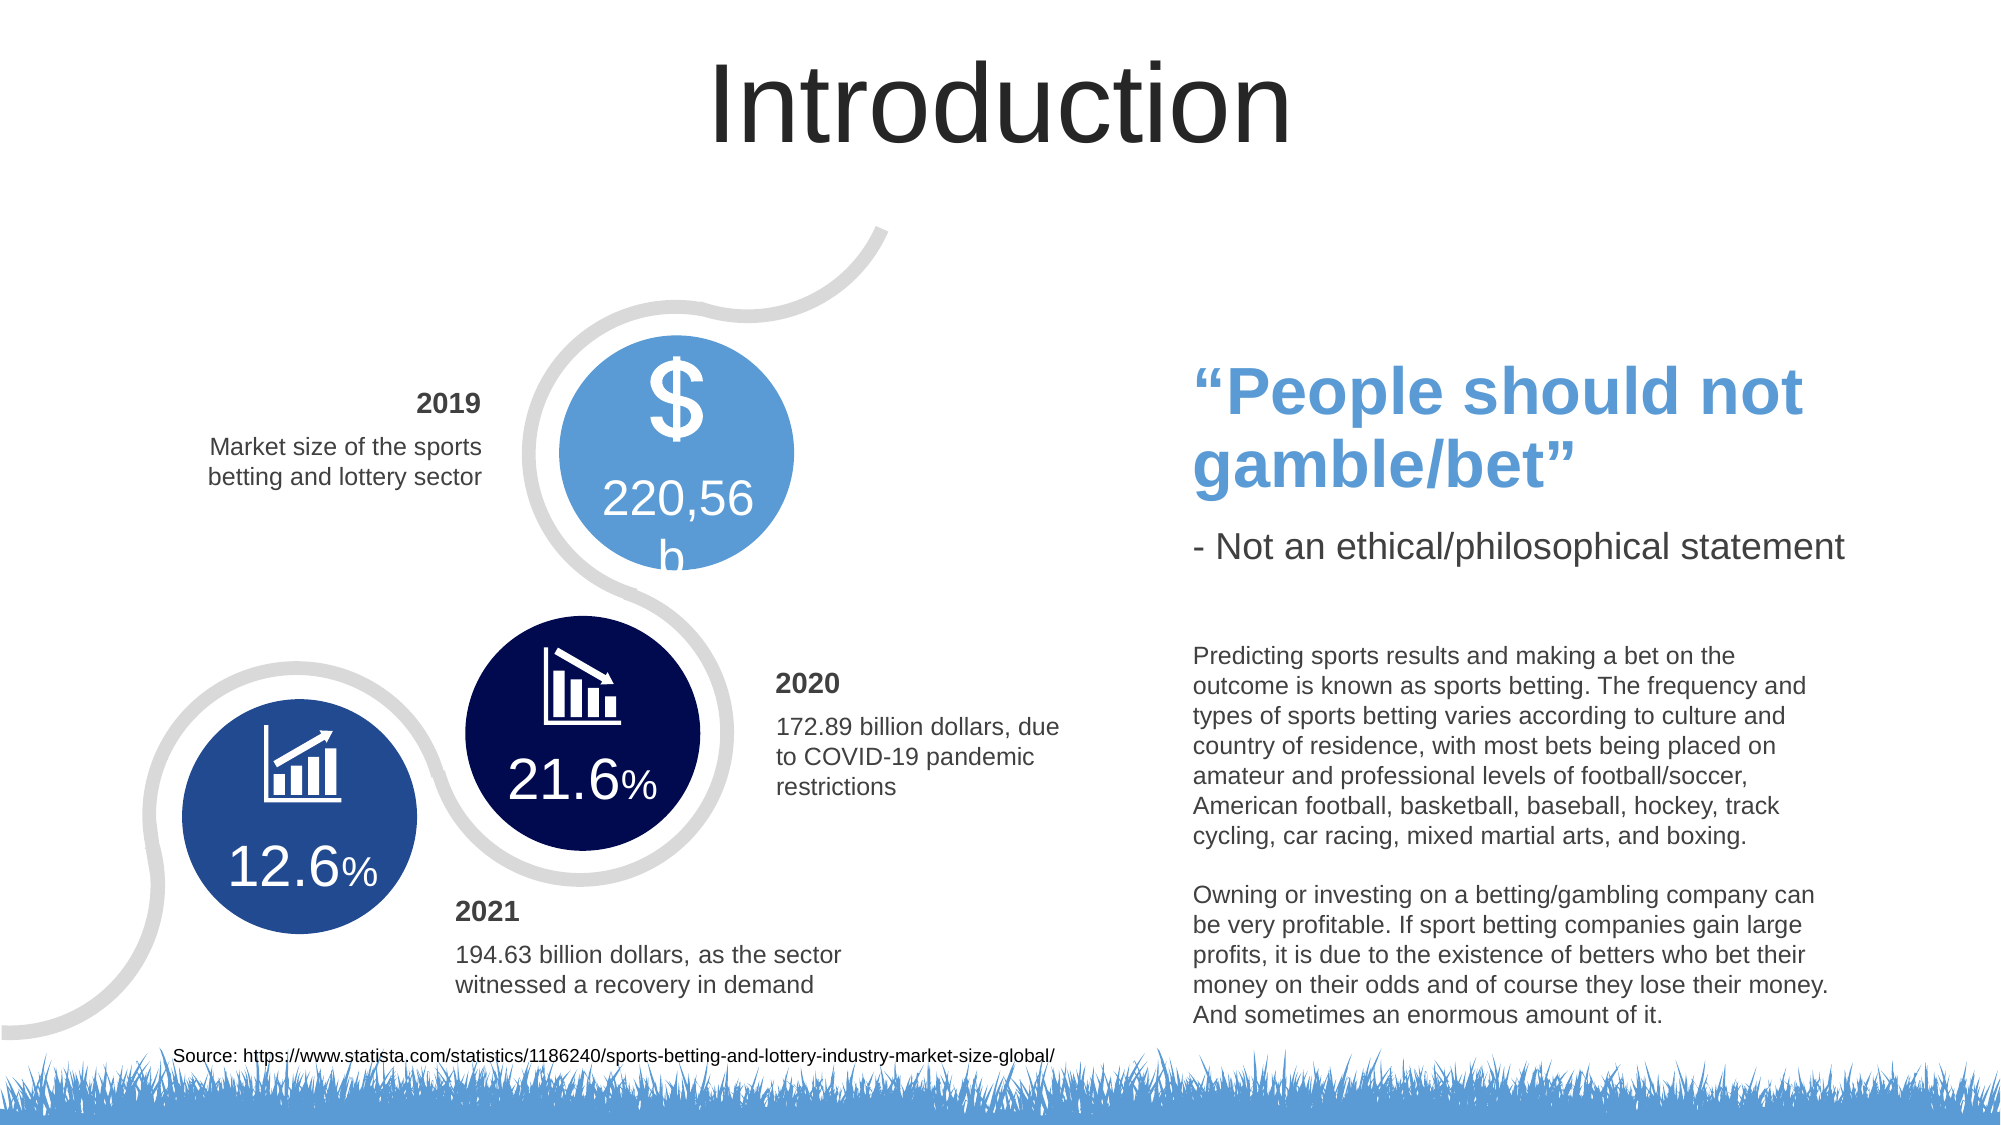

Introduction

“People should not gamble/bet”
- Not an ethical/philosophical statement
Predicting sports results and making a bet on the outcome is known as sports betting. The frequency and types of sports betting varies according to culture and country of residence, with most bets being placed on amateur and professional levels of football/soccer, American football, basketball, baseball, hockey, track cycling, car racing, mixed martial arts, and boxing.

Owning or investing on a betting/gambling company can be very profitable. If sport betting companies gain large profits, it is due to the existence of betters who bet their money on their odds and of course they lose their money. And sometimes an enormous amount of it.

2019
Market size of the sports betting and lottery sector
220,56 b.

2020
172.89 billion dollars, due to COVID-19 pandemic restrictions

21.6%
12.6%
2021
194.63 billion dollars, as the sector witnessed a recovery in demand
Source: https://www.statista.com/statistics/1186240/sports-betting-and-lottery-industry-market-size-global/